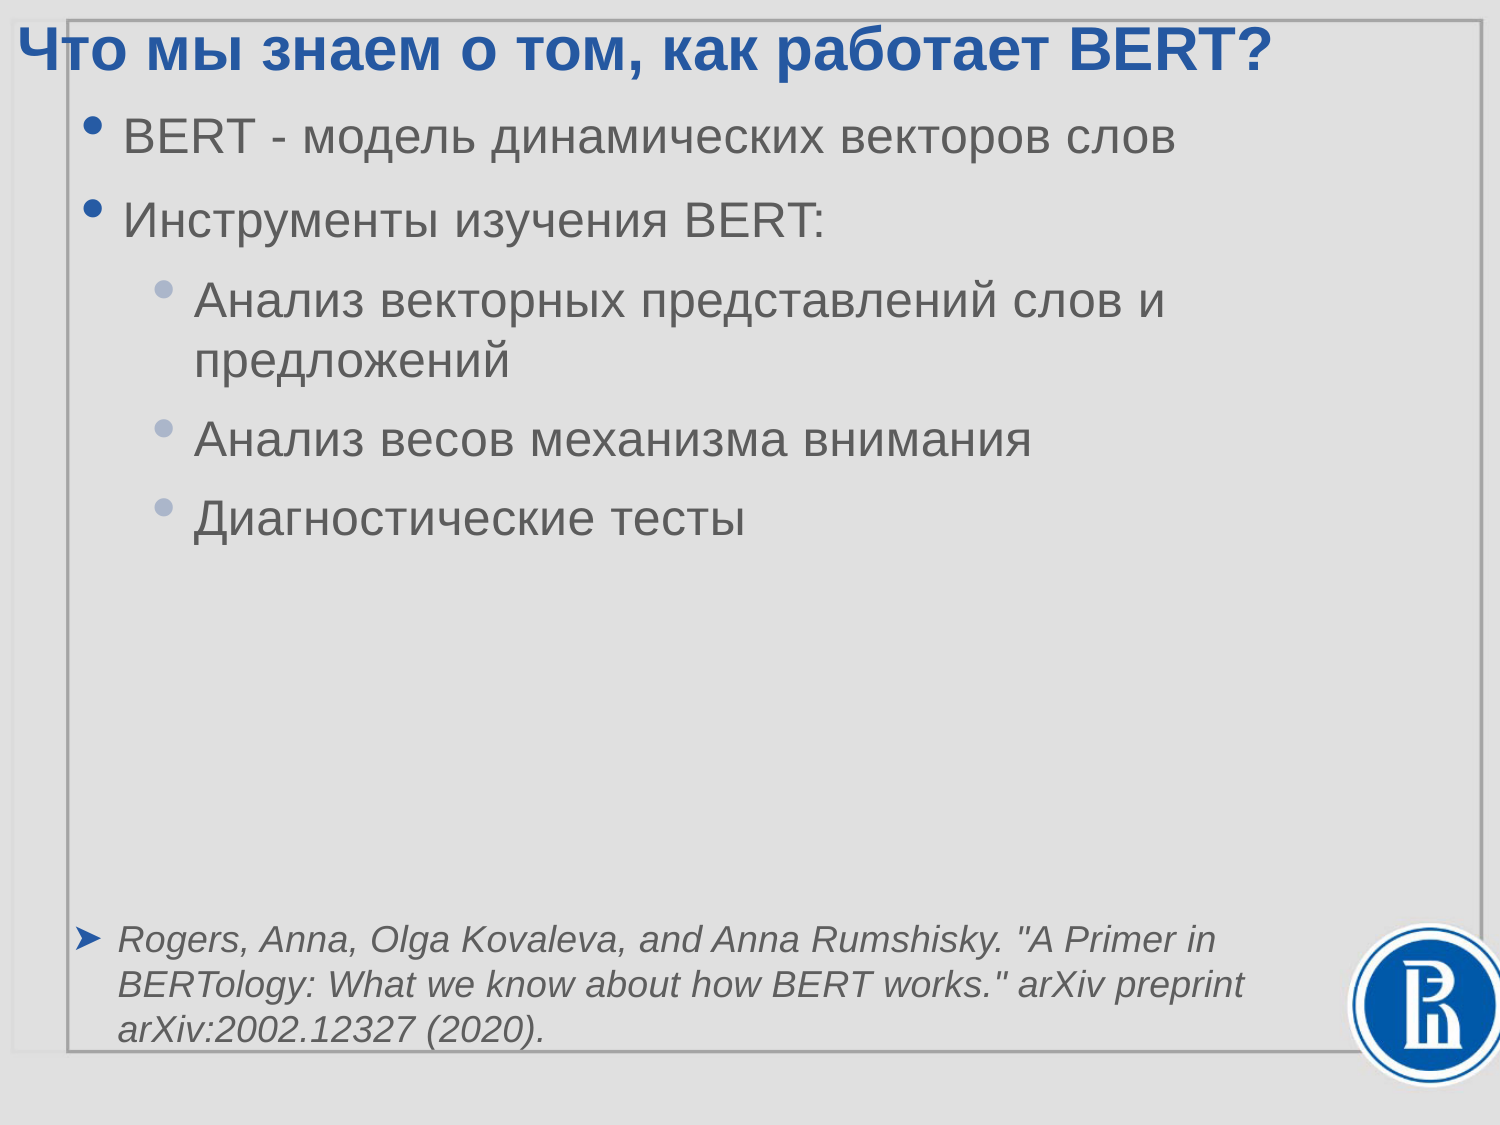

Что мы знаем о том, как работает BERT?
BERT - модель динамических векторов слов
Инструменты изучения BERT:
Анализ векторных представлений слов и предложений
Анализ весов механизма внимания
Диагностические тесты
Rogers, Anna, Olga Kovaleva, and Anna Rumshisky. "A Primer in BERTology: What we know about how BERT works." arXiv preprint arXiv:2002.12327 (2020).